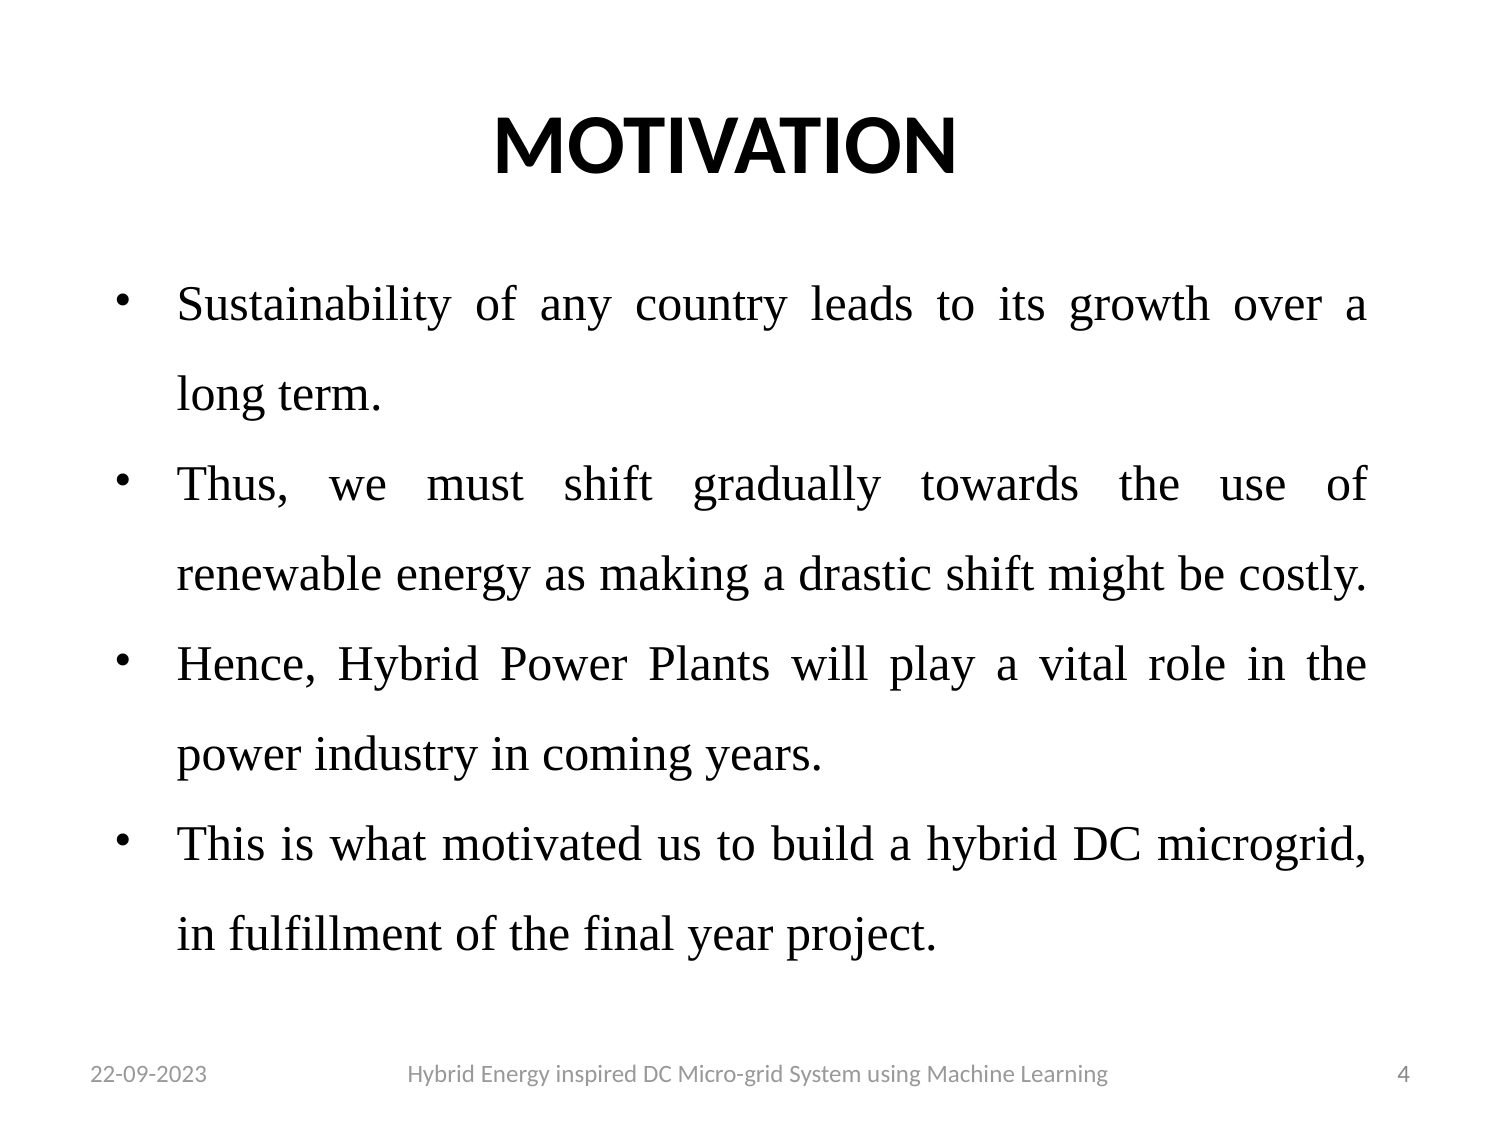

# MOTIVATION
Sustainability of any country leads to its growth over a long term.
Thus, we must shift gradually towards the use of renewable energy as making a drastic shift might be costly.
Hence, Hybrid Power Plants will play a vital role in the power industry in coming years.
This is what motivated us to build a hybrid DC microgrid, in fulfillment of the final year project.
22-09-2023                                   Hybrid Energy inspired DC Micro-grid System using Machine Learning
4